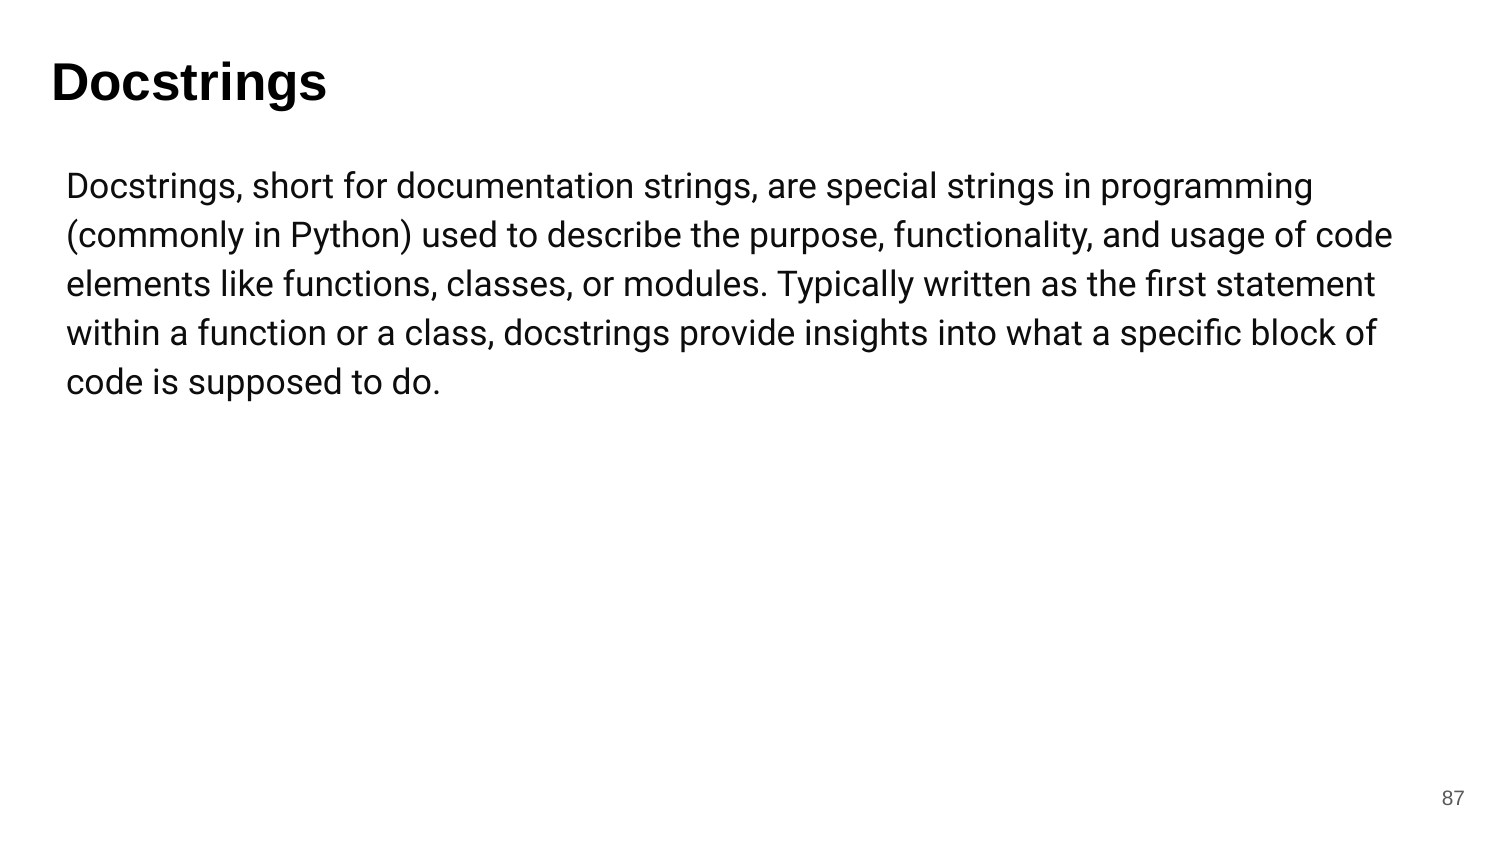

# Docstrings
Docstrings, short for documentation strings, are special strings in programming (commonly in Python) used to describe the purpose, functionality, and usage of code elements like functions, classes, or modules. Typically written as the first statement within a function or a class, docstrings provide insights into what a specific block of code is supposed to do.
87